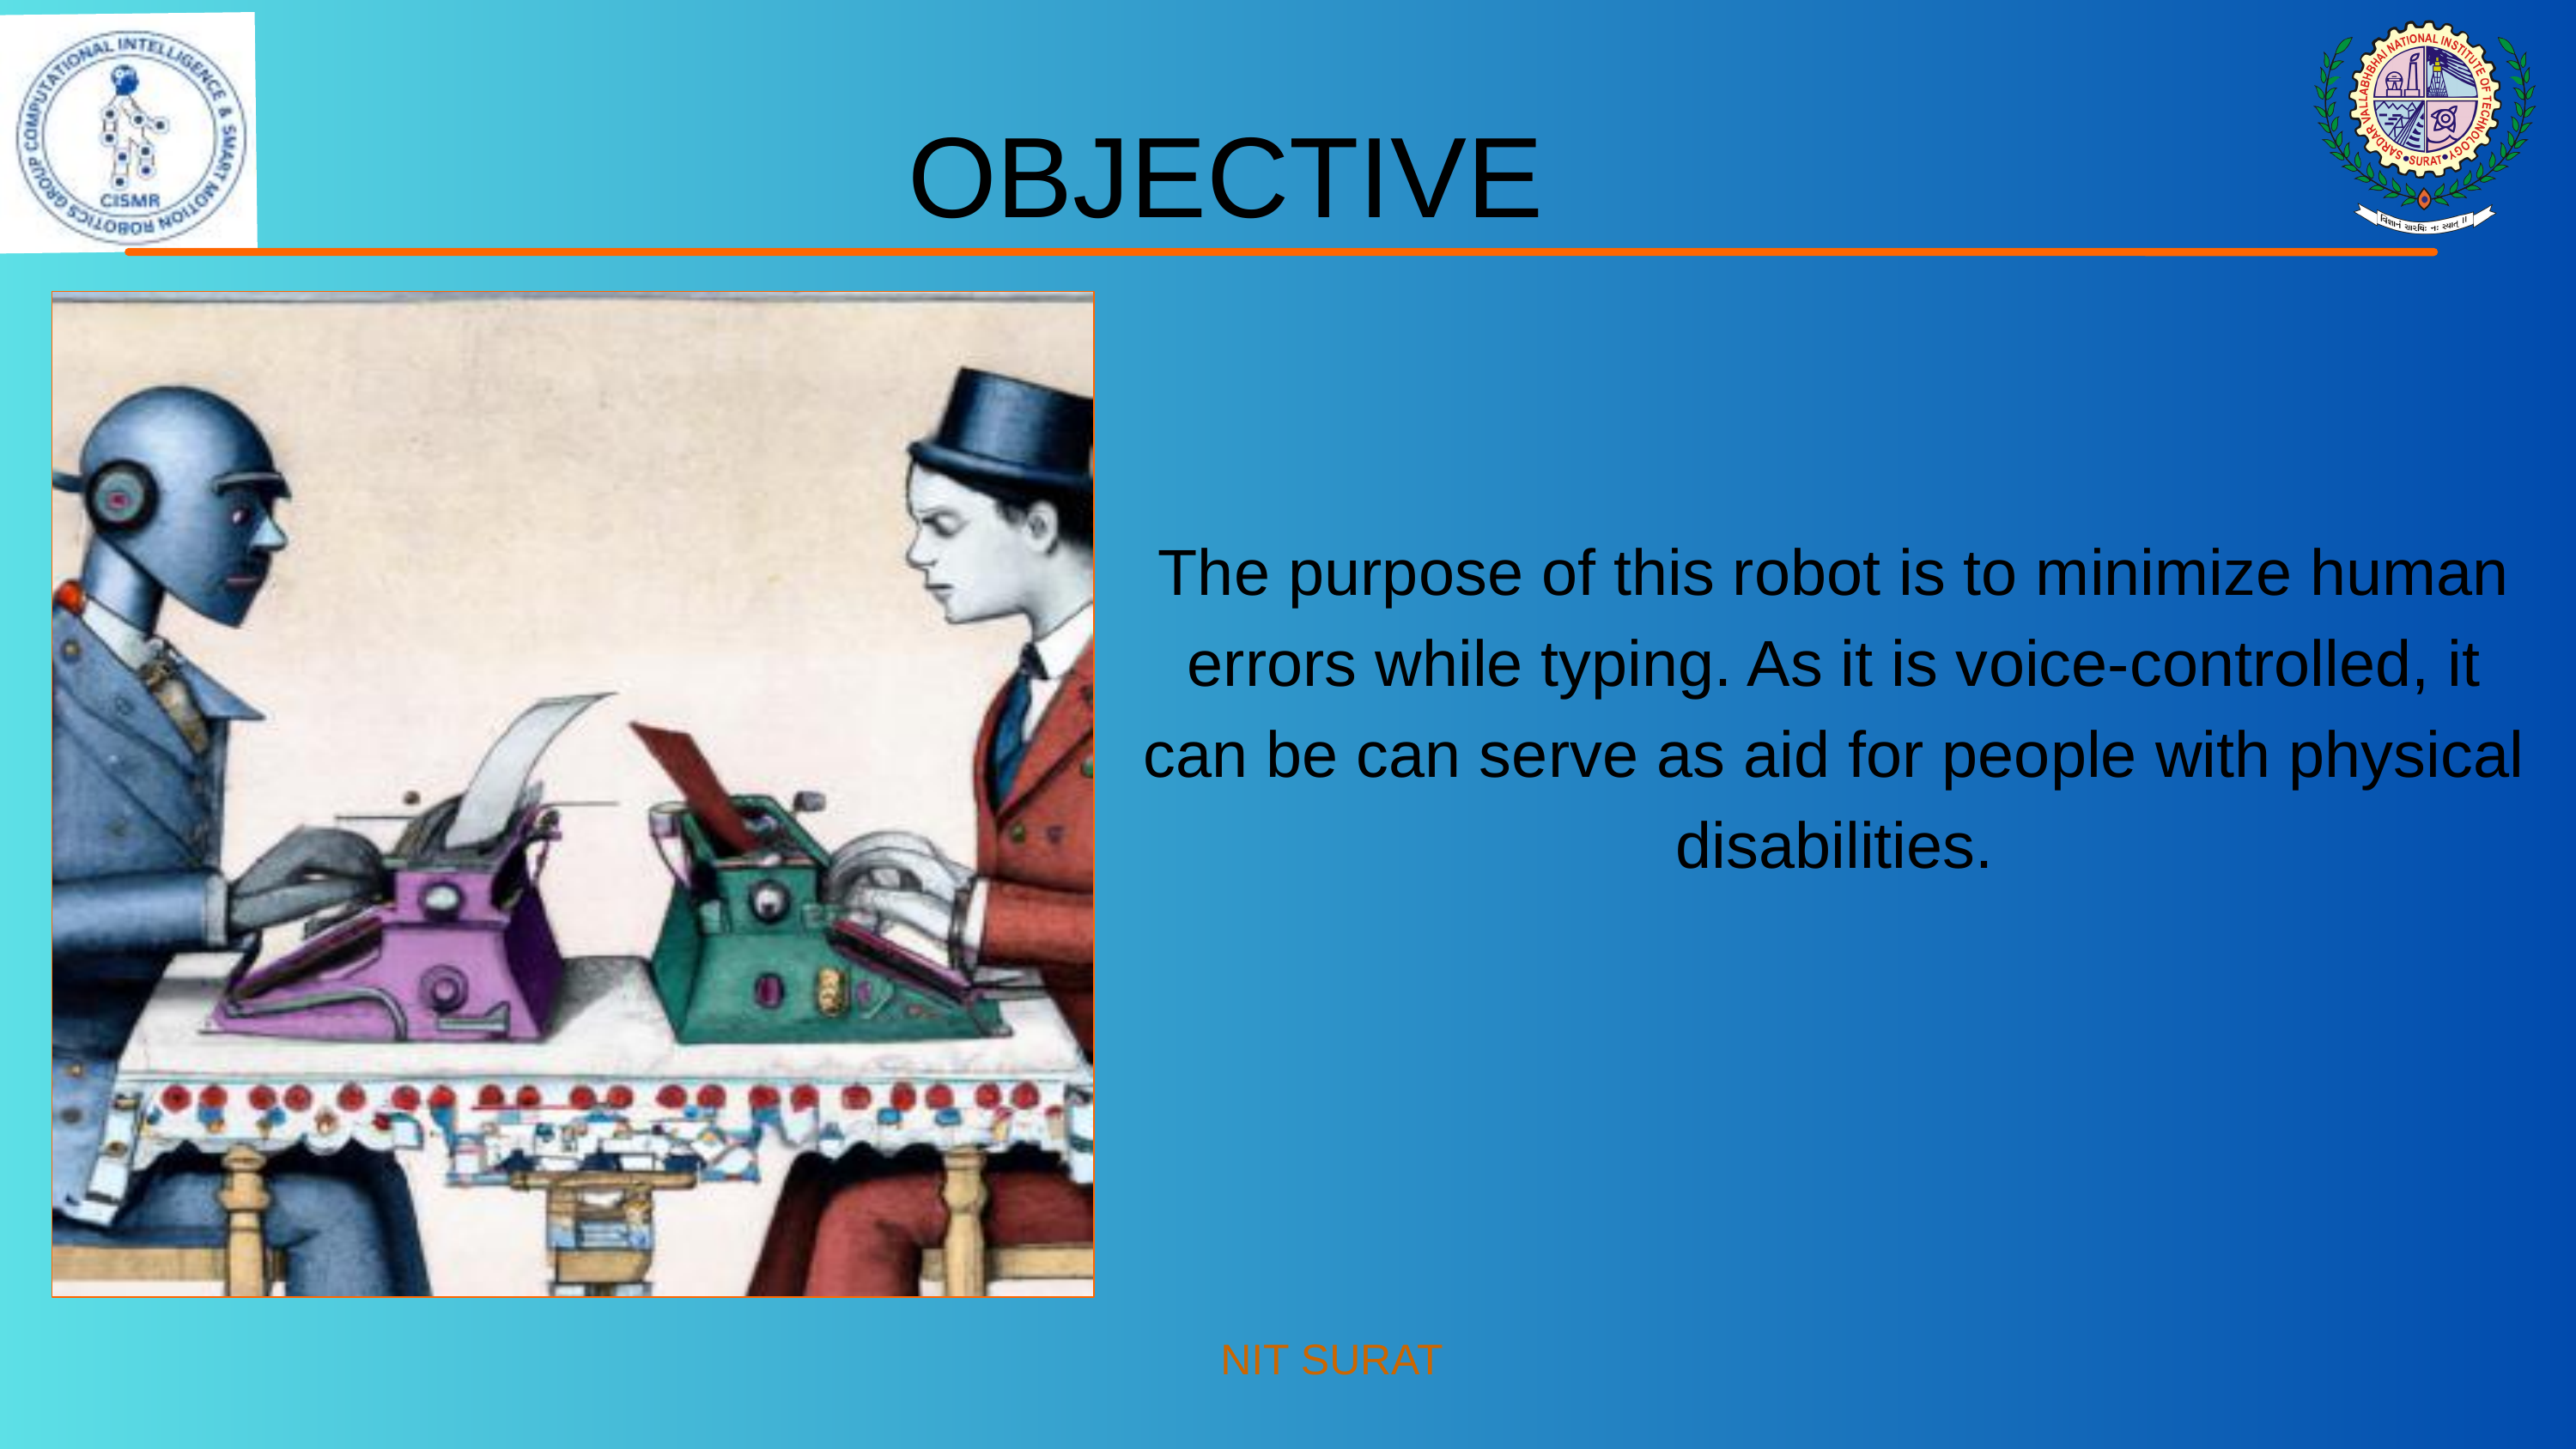

OBJECTIVE

The purpose of this robot is to minimize human errors while typing. As it is voice-controlled, it can be can serve as aid for people with physical disabilities.
NIT SURAT